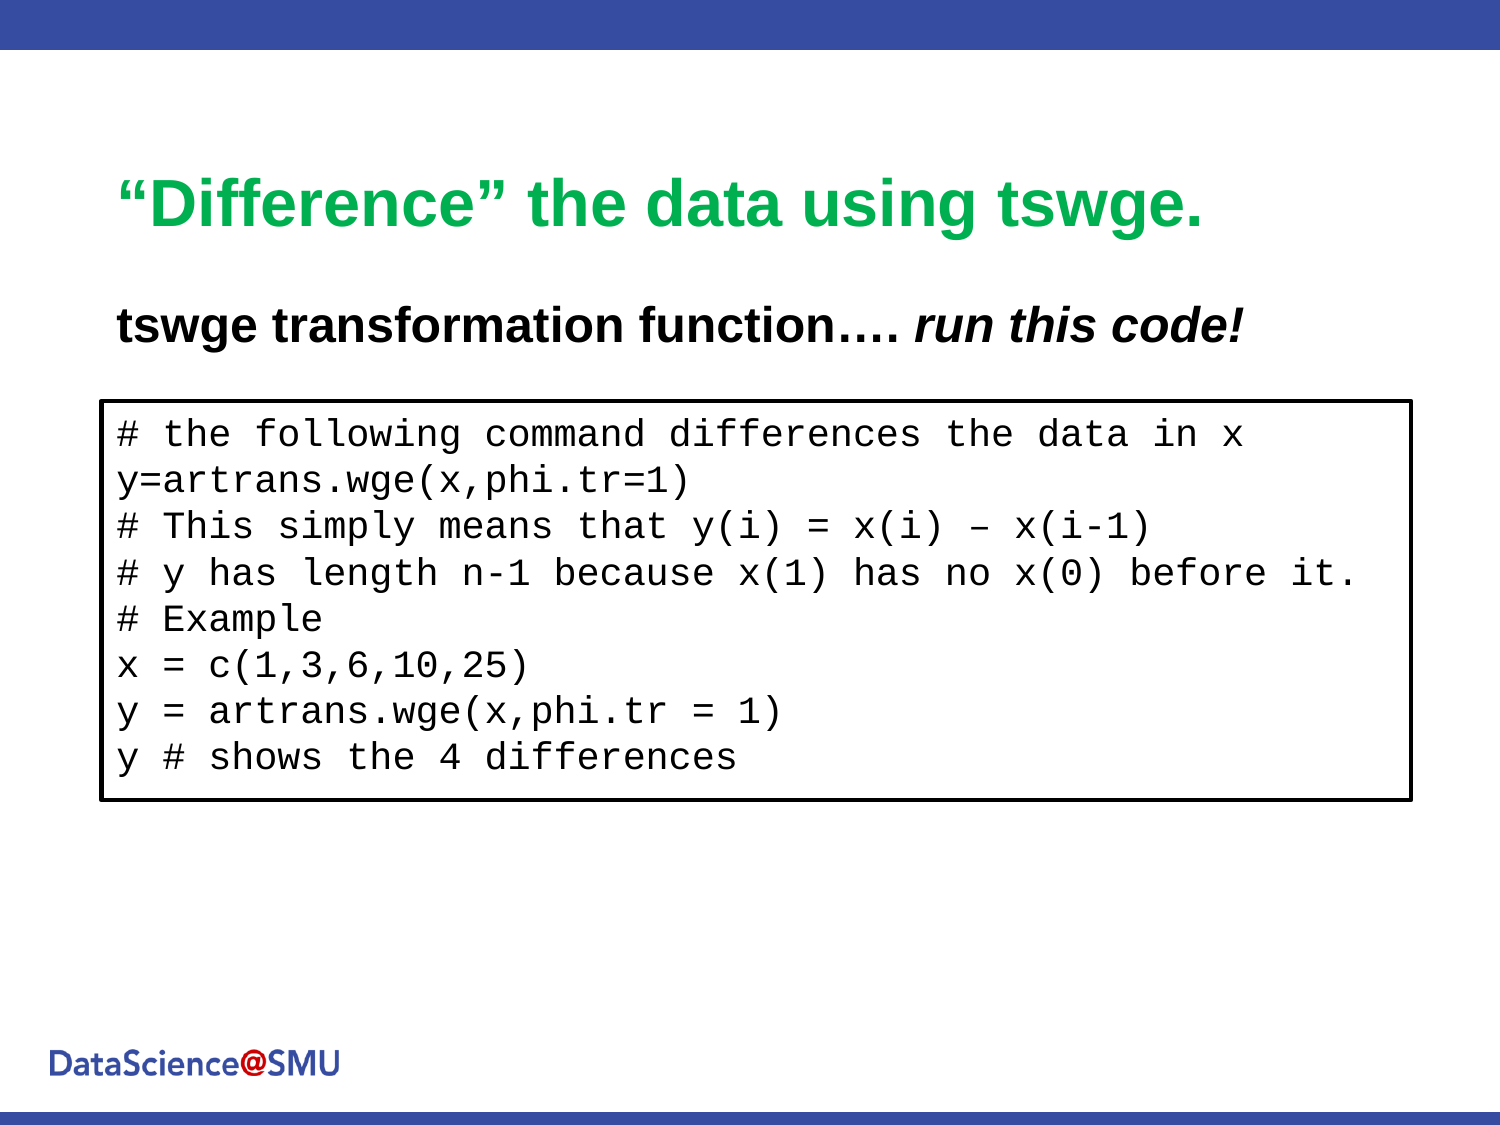

“Difference” the data using tswge.
tswge transformation function…. run this code!
# the following command differences the data in x
y=artrans.wge(x,phi.tr=1)
# This simply means that y(i) = x(i) – x(i-1)
# y has length n-1 because x(1) has no x(0) before it.
# Example
x = c(1,3,6,10,25)
y = artrans.wge(x,phi.tr = 1)
y # shows the 4 differences